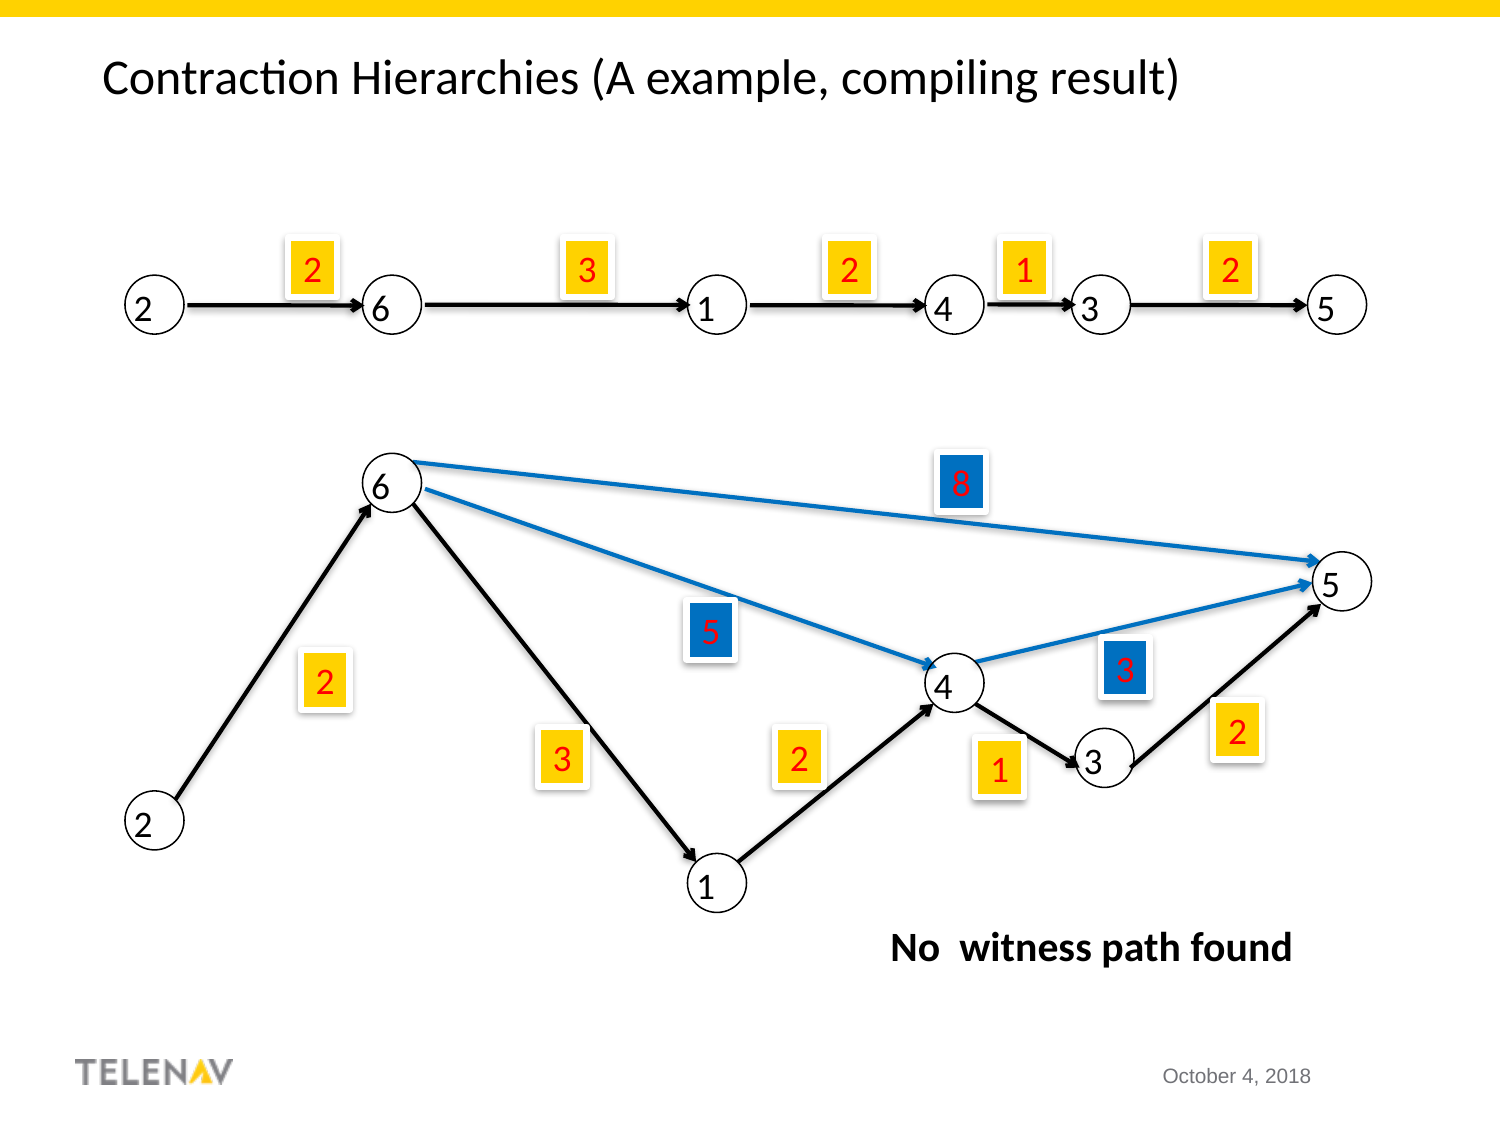

Contraction Hierarchies (A example, compiling result)
2
3
2
1
2
2
6
1
4
3
5
8
5
3
6
5
2
4
2
3
2
3
1
2
1
No  witness path found
October 4, 2018